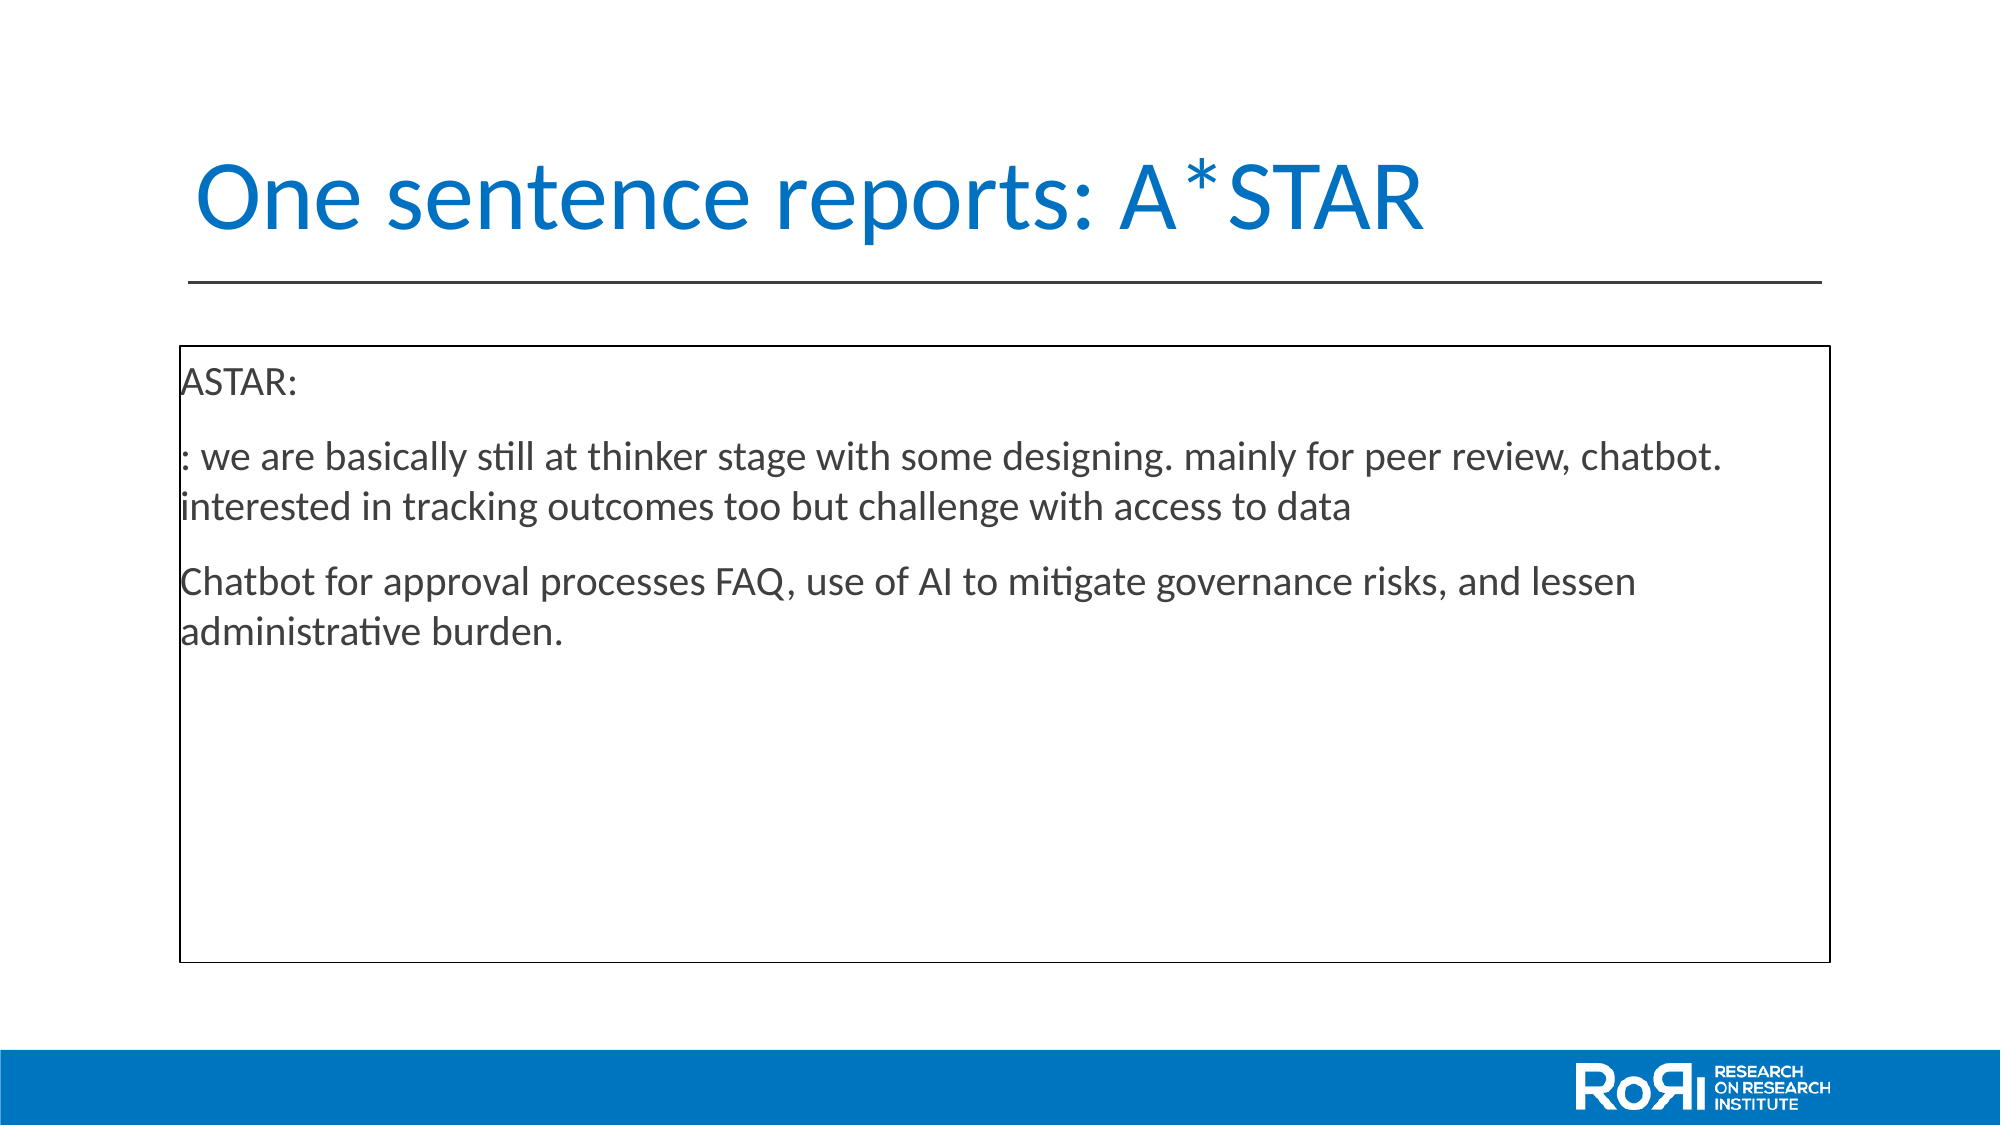

# One sentence reports: A*STAR
ASTAR:
: we are basically still at thinker stage with some designing. mainly for peer review, chatbot. interested in tracking outcomes too but challenge with access to data
Chatbot for approval processes FAQ, use of AI to mitigate governance risks, and lessen administrative burden.